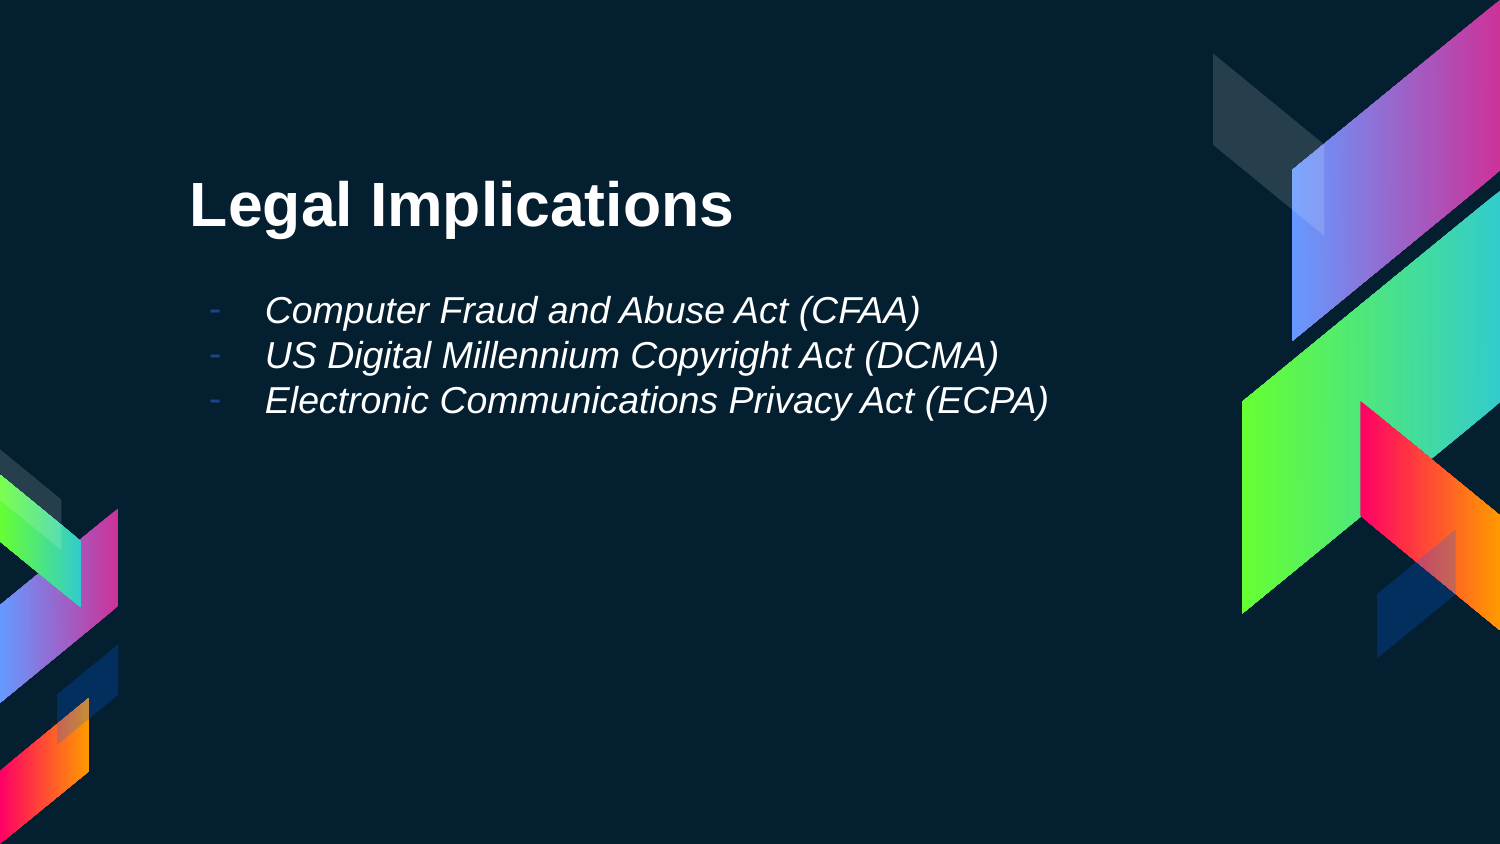

# Legal Implications
Computer Fraud and Abuse Act (CFAA)
US Digital Millennium Copyright Act (DCMA)
Electronic Communications Privacy Act (ECPA)